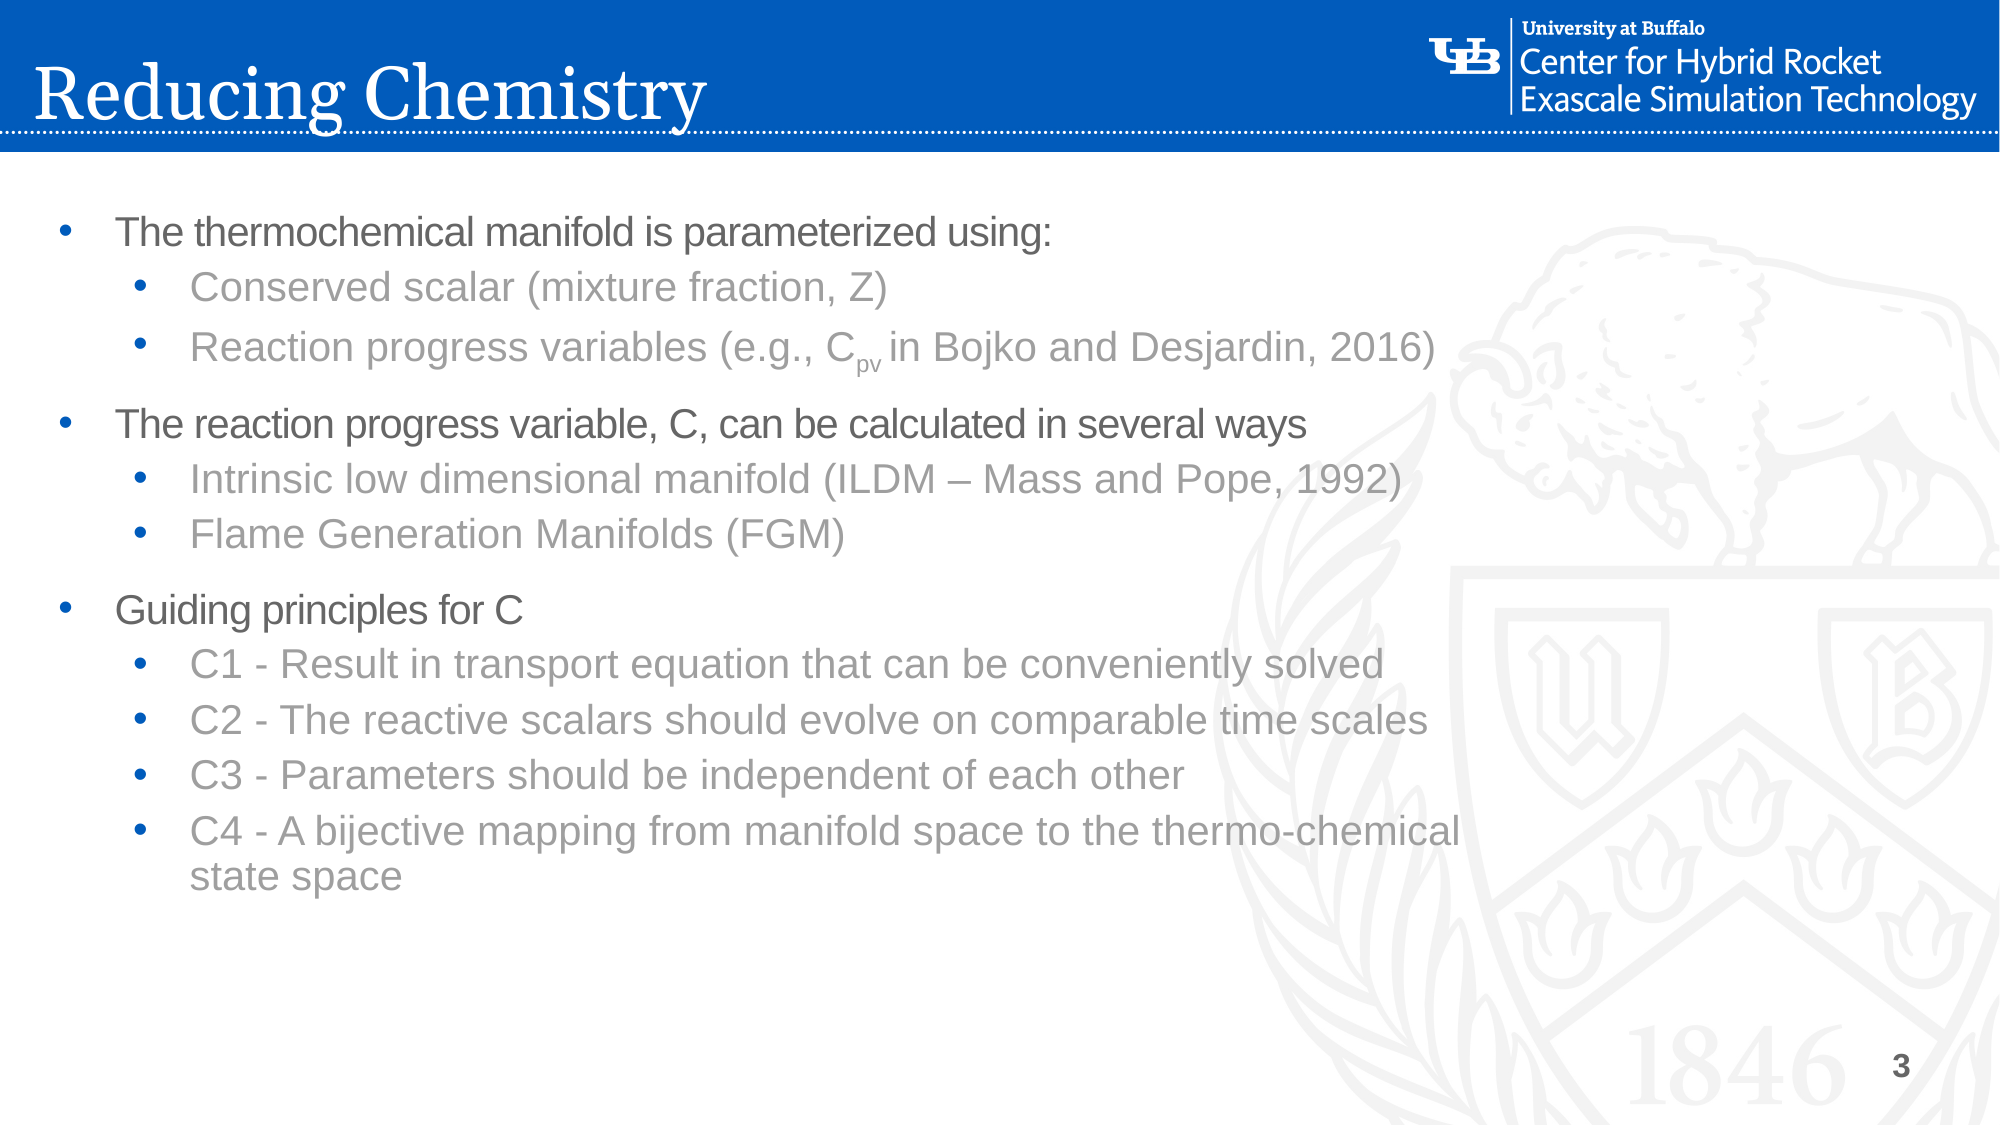

# Reducing Chemistry
The thermochemical manifold is parameterized using:
Conserved scalar (mixture fraction, Z)
Reaction progress variables (e.g., Cpv in Bojko and Desjardin, 2016)
The reaction progress variable, C, can be calculated in several ways
Intrinsic low dimensional manifold (ILDM – Mass and Pope, 1992)
Flame Generation Manifolds (FGM)
Guiding principles for C
C1 - Result in transport equation that can be conveniently solved
C2 - The reactive scalars should evolve on comparable time scales
C3 - Parameters should be independent of each other
C4 - A bijective mapping from manifold space to the thermo-chemical state space